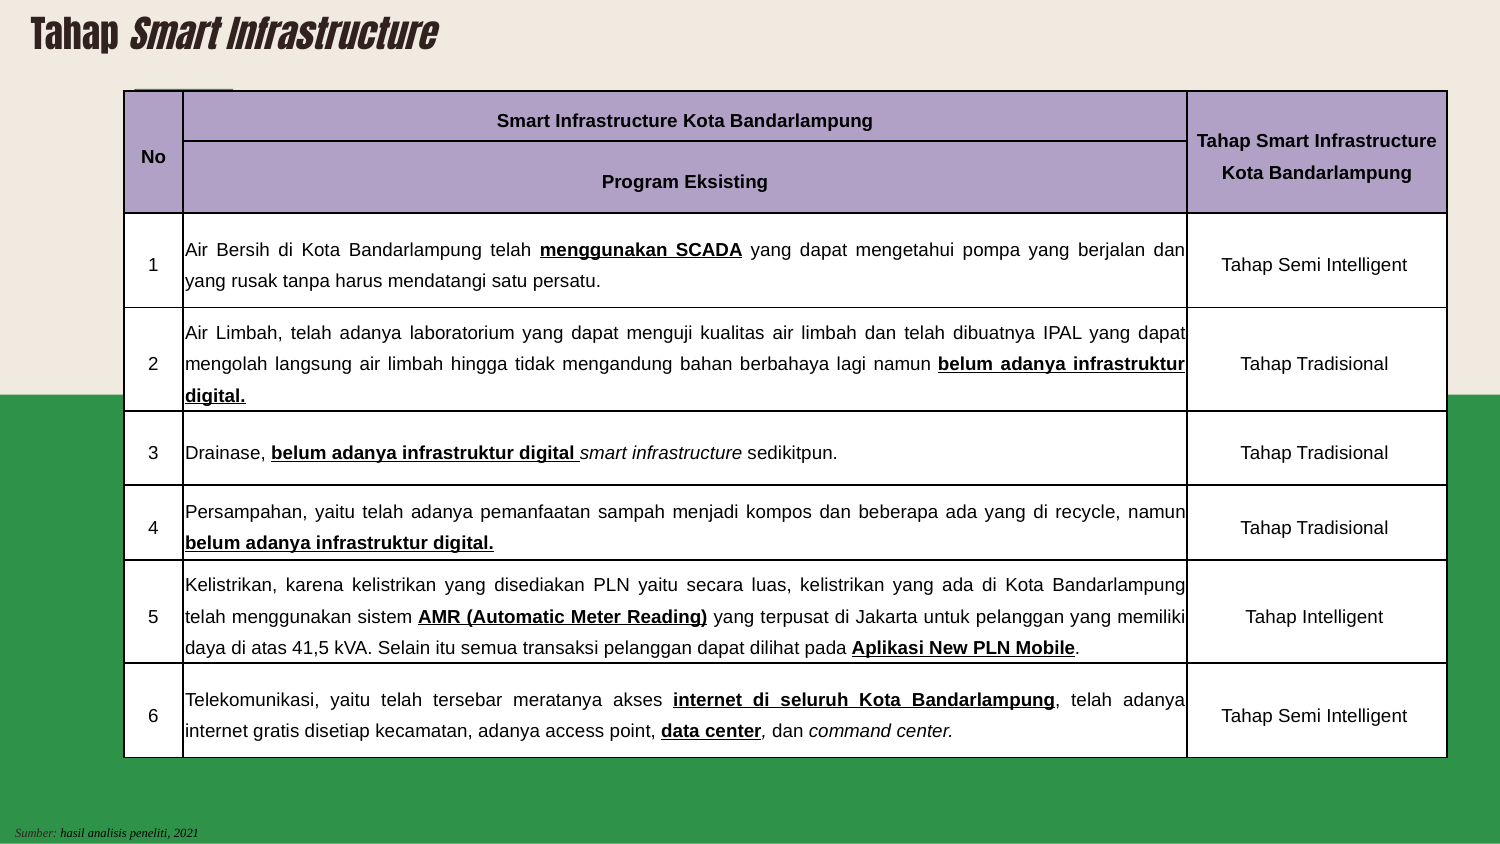

# Tahap Smart Infrastructure
| No | Smart Infrastructure Kota Bandarlampung | Tahap Smart Infrastructure Kota Bandarlampung |
| --- | --- | --- |
|  | Program Eksisting |  |
| 1 | Air Bersih di Kota Bandarlampung telah menggunakan SCADA yang dapat mengetahui pompa yang berjalan dan yang rusak tanpa harus mendatangi satu persatu. | Tahap Semi Intelligent |
| 2 | Air Limbah, telah adanya laboratorium yang dapat menguji kualitas air limbah dan telah dibuatnya IPAL yang dapat mengolah langsung air limbah hingga tidak mengandung bahan berbahaya lagi namun belum adanya infrastruktur digital. | Tahap Tradisional |
| 3 | Drainase, belum adanya infrastruktur digital smart infrastructure sedikitpun. | Tahap Tradisional |
| 4 | Persampahan, yaitu telah adanya pemanfaatan sampah menjadi kompos dan beberapa ada yang di recycle, namun belum adanya infrastruktur digital. | Tahap Tradisional |
| 5 | Kelistrikan, karena kelistrikan yang disediakan PLN yaitu secara luas, kelistrikan yang ada di Kota Bandarlampung telah menggunakan sistem AMR (Automatic Meter Reading) yang terpusat di Jakarta untuk pelanggan yang memiliki daya di atas 41,5 kVA. Selain itu semua transaksi pelanggan dapat dilihat pada Aplikasi New PLN Mobile. | Tahap Intelligent |
| 6 | Telekomunikasi, yaitu telah tersebar meratanya akses internet di seluruh Kota Bandarlampung, telah adanya internet gratis disetiap kecamatan, adanya access point, data center, dan command center. | Tahap Semi Intelligent |
Sumber: hasil analisis peneliti, 2021